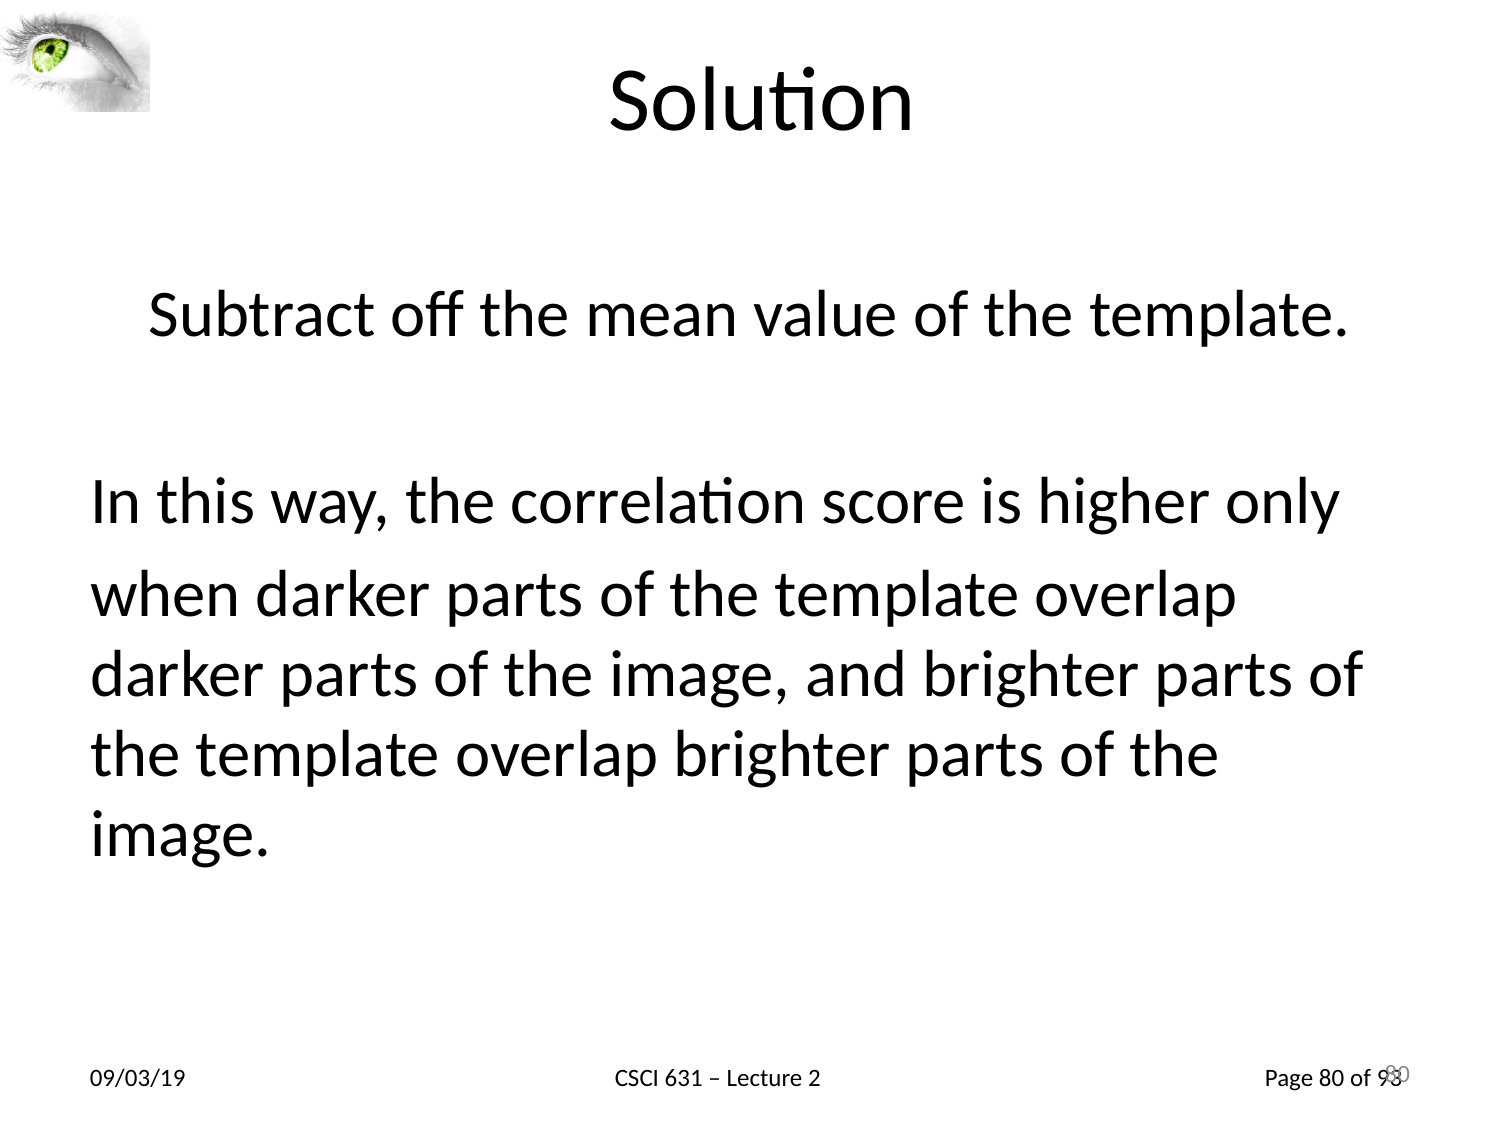

80
# Solution
Subtract off the mean value of the template.

In this way, the correlation score is higher only
when darker parts of the template overlap darker parts of the image, and brighter parts of the template overlap brighter parts of the image.